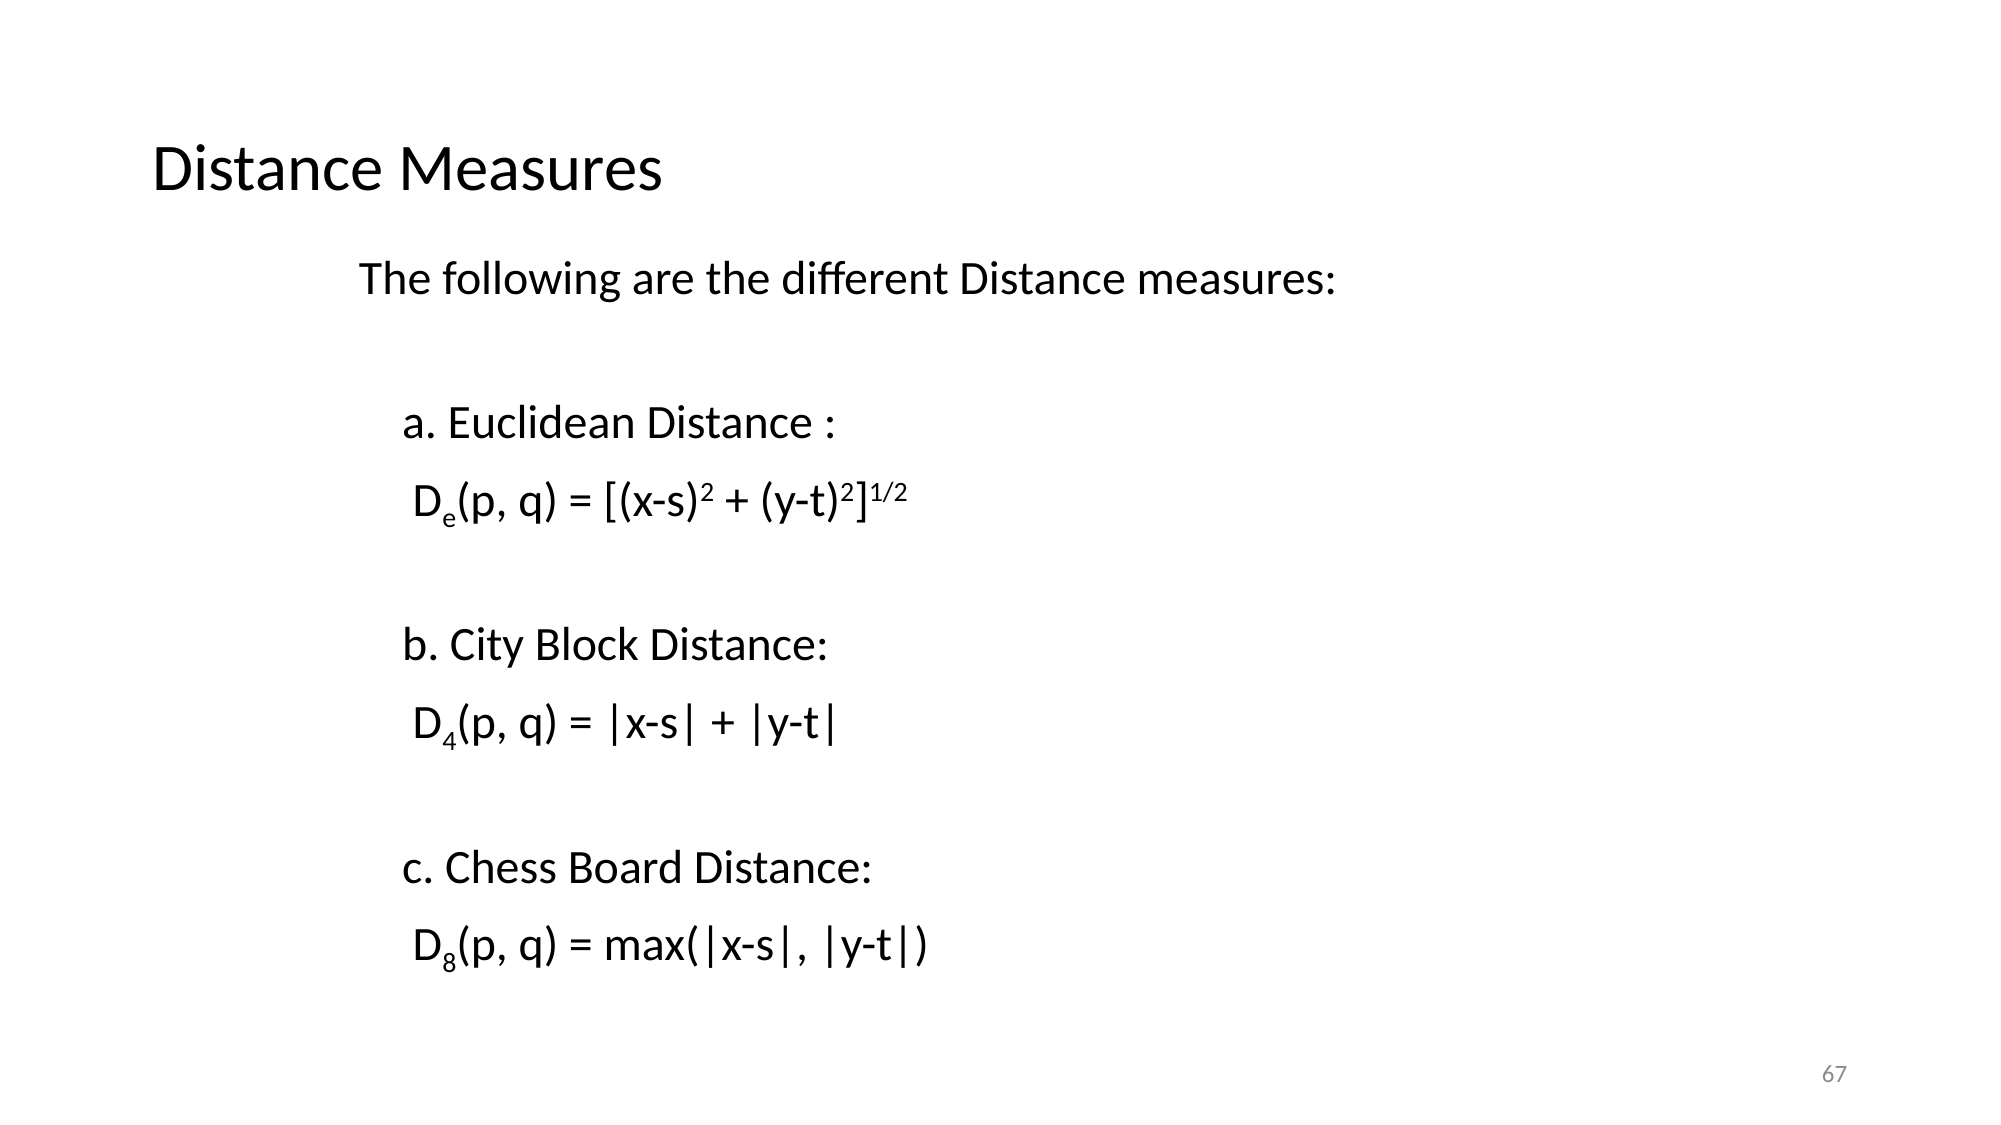

# Distance Measures
The following are the different Distance measures:

    a. Euclidean Distance :
     De(p, q) = [(x-s)2 + (y-t)2]1/2

    b. City Block Distance:
     D4(p, q) = |x-s| + |y-t|

    c. Chess Board Distance:
     D8(p, q) = max(|x-s|, |y-t|)

67